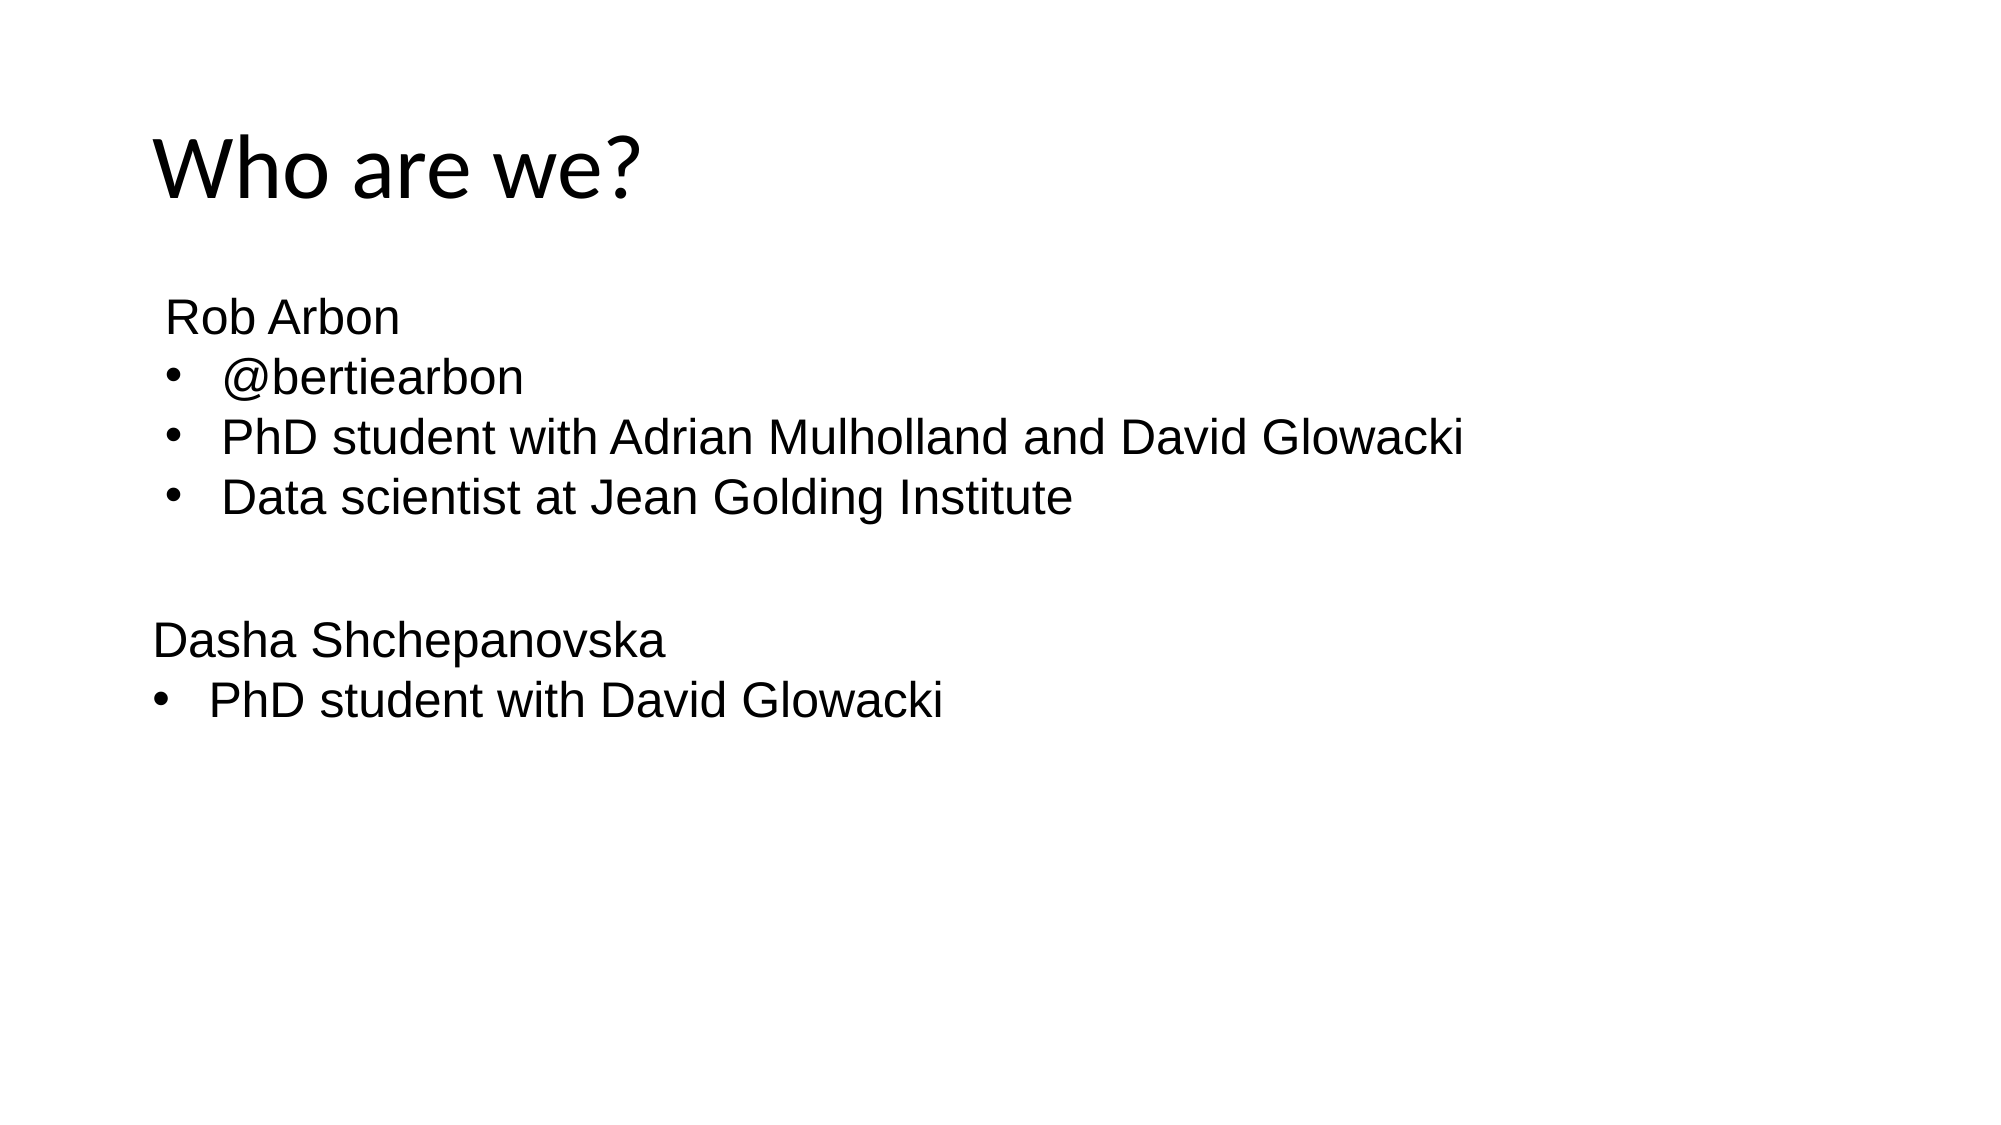

# Who are we?
Rob Arbon
@bertiearbon
PhD student with Adrian Mulholland and David Glowacki
Data scientist at Jean Golding Institute
Dasha Shchepanovska
PhD student with David Glowacki